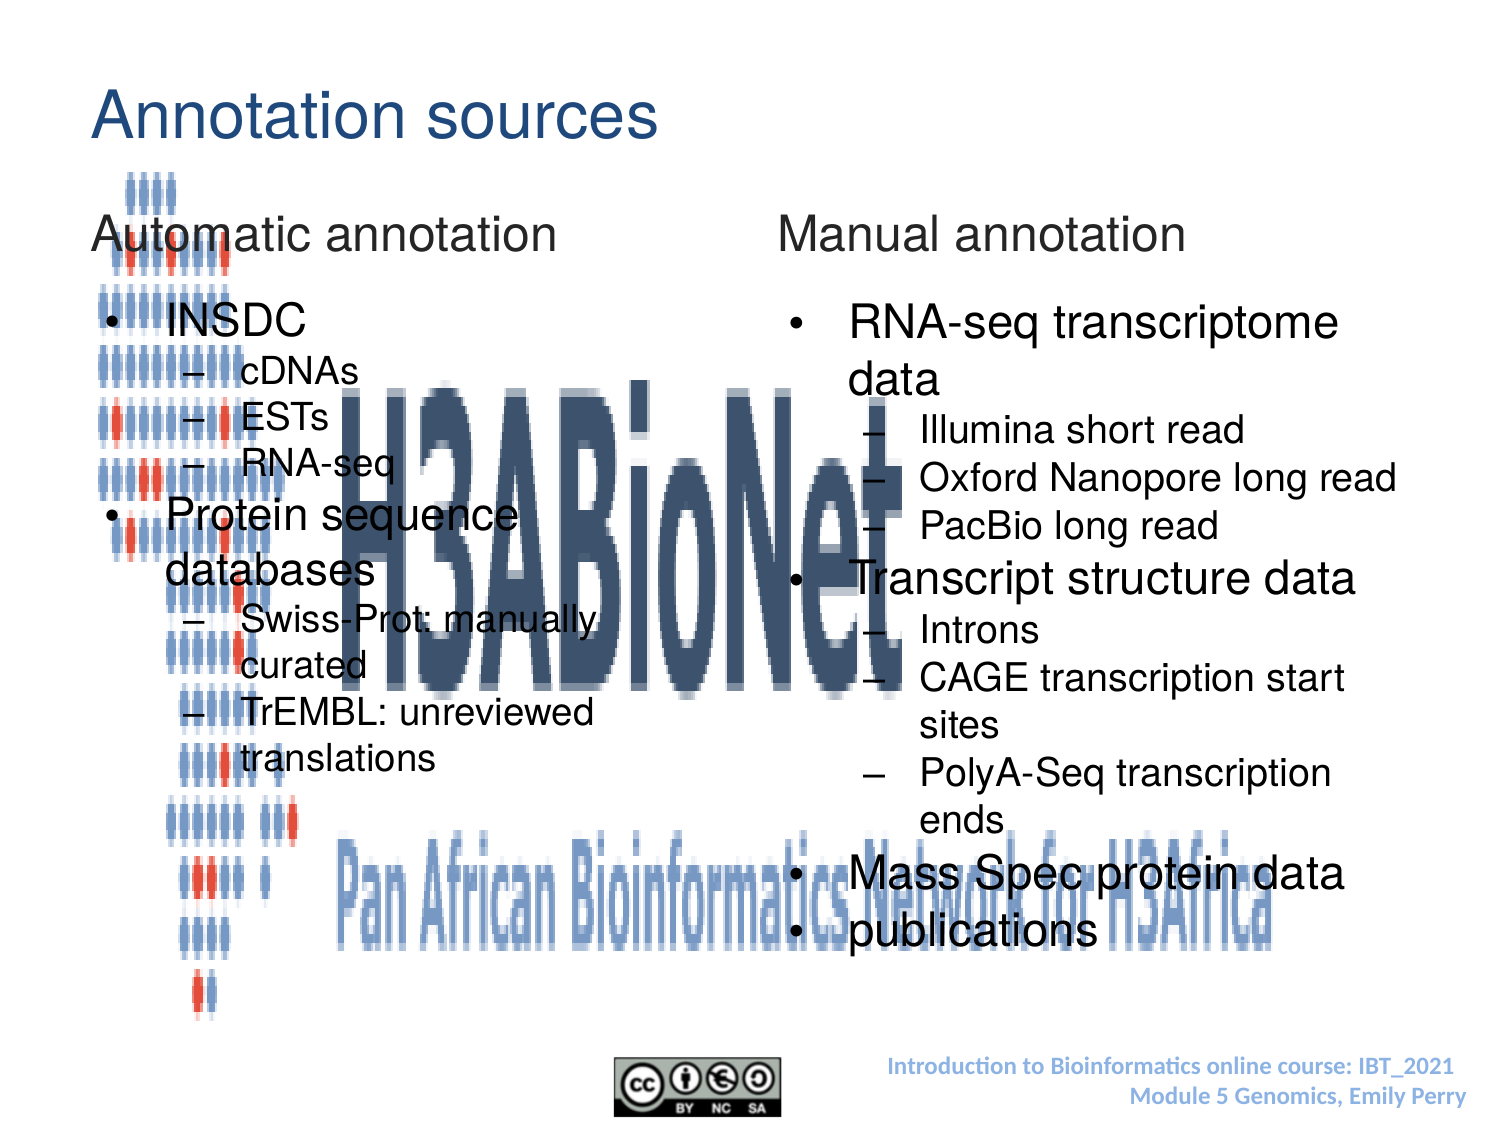

# Annotation sources
Automatic annotation
Manual annotation
INSDC
cDNAs
ESTs
RNA-seq
Protein sequence databases
Swiss-Prot: manually curated
TrEMBL: unreviewed translations
RNA-seq transcriptome data
Illumina short read
Oxford Nanopore long read
PacBio long read
Transcript structure data
Introns
CAGE transcription start sites
PolyA-Seq transcription ends
Mass Spec protein data
publications